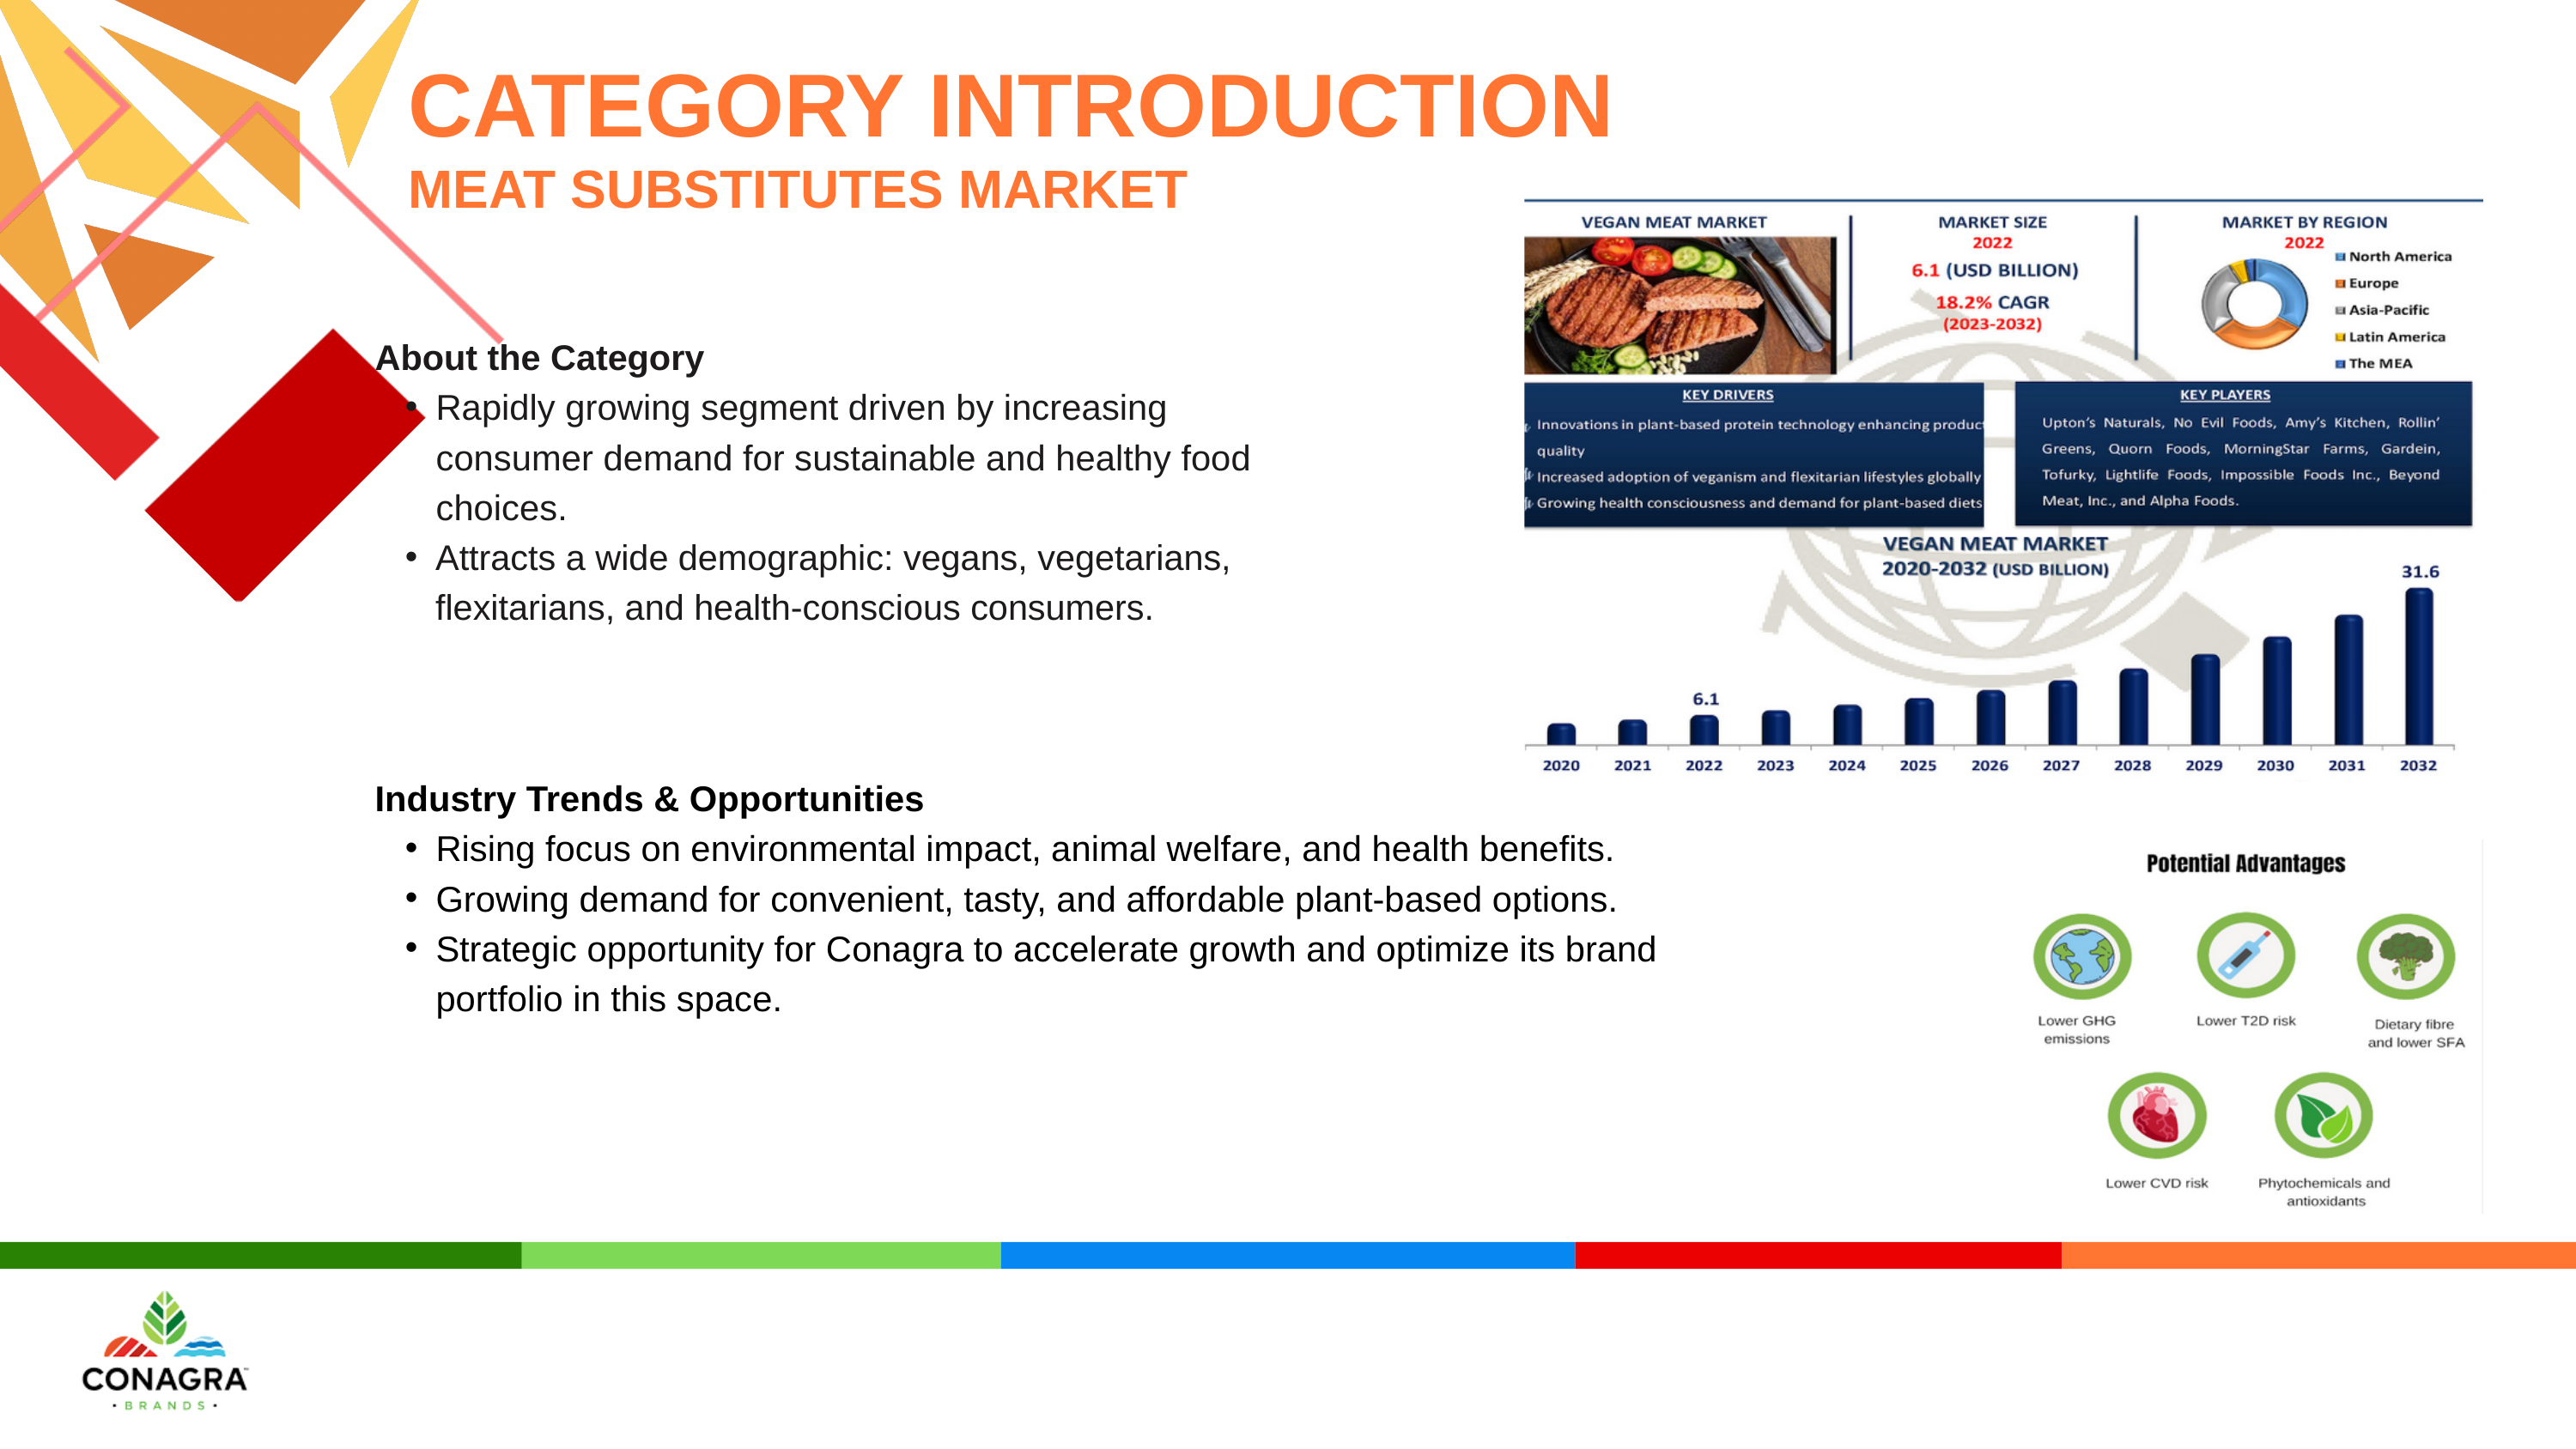

CATEGORY INTRODUCTION
MEAT SUBSTITUTES MARKET

About the Category
Rapidly growing segment driven by increasing consumer demand for sustainable and healthy food choices.
Attracts a wide demographic: vegans, vegetarians, flexitarians, and health-conscious consumers.

Industry Trends & Opportunities
Rising focus on environmental impact, animal welfare, and health benefits.
Growing demand for convenient, tasty, and affordable plant-based options.
Strategic opportunity for Conagra to accelerate growth and optimize its brand portfolio in this space.